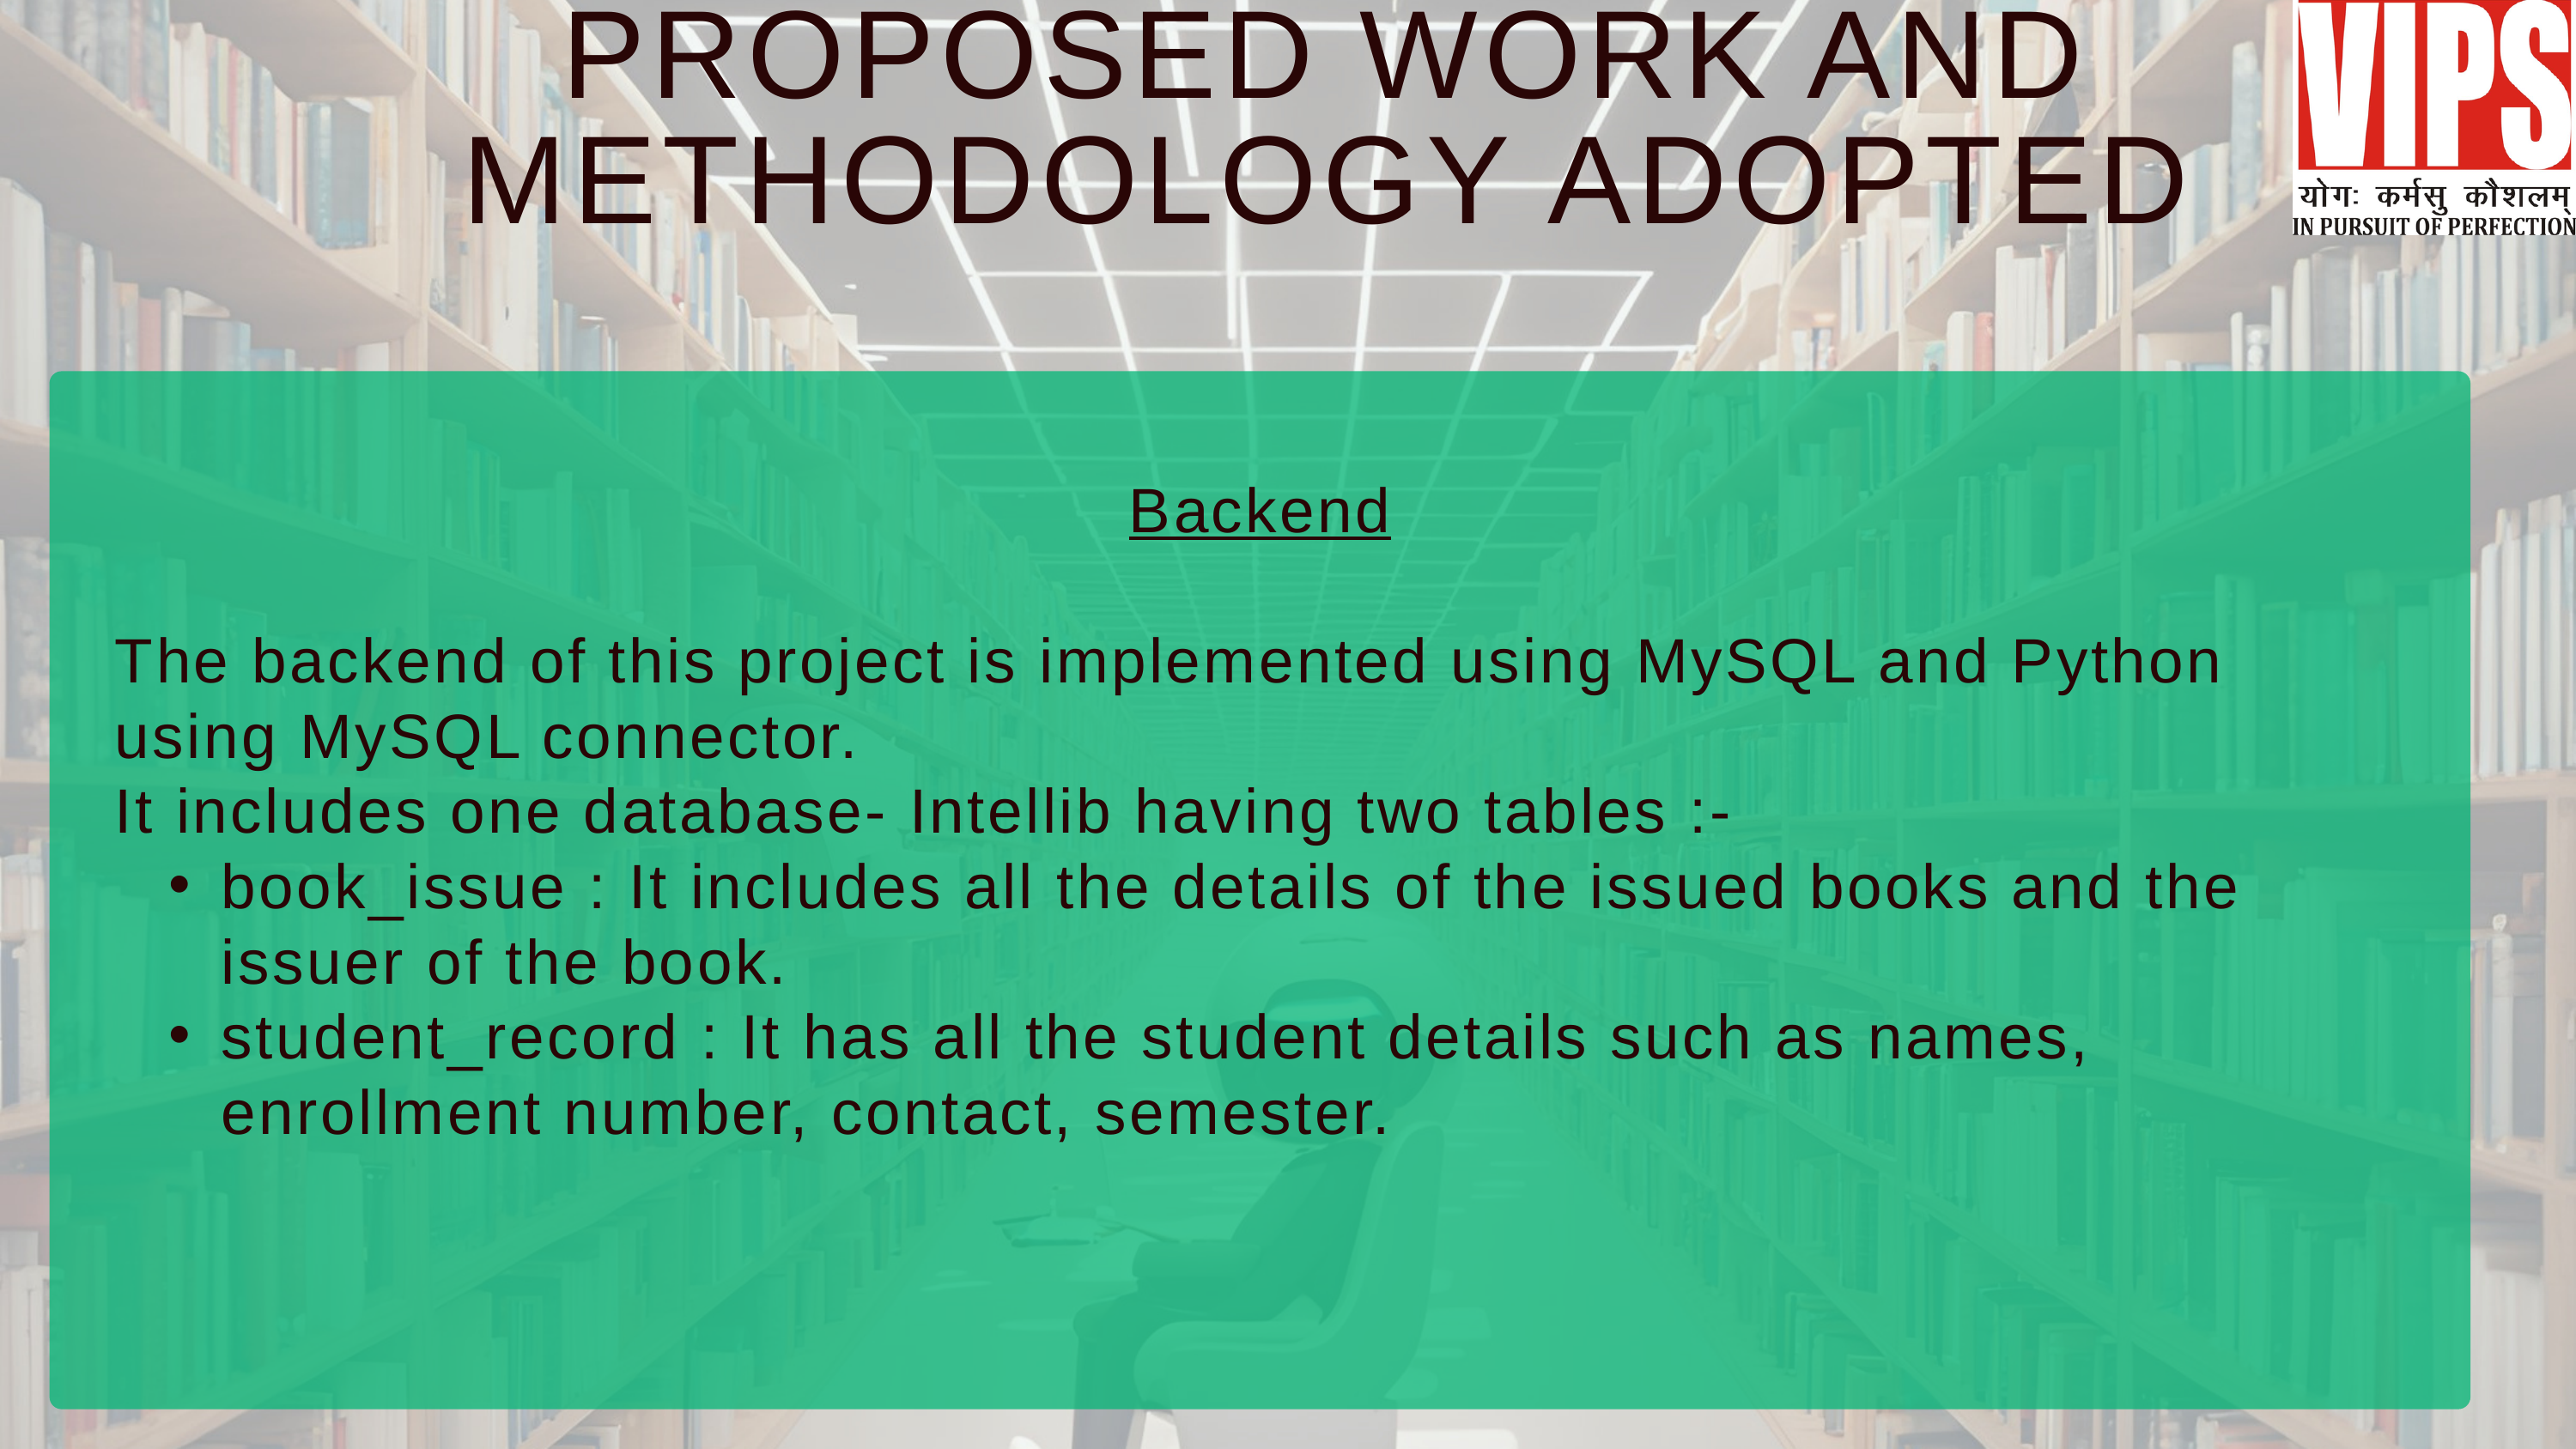

PROPOSED WORK AND METHODOLOGY ADOPTED

Backend

The backend of this project is implemented using MySQL and Python using MySQL connector.
It includes one database- Intellib having two tables :-
book_issue : It includes all the details of the issued books and the issuer of the book.
student_record : It has all the student details such as names, enrollment number, contact, semester.